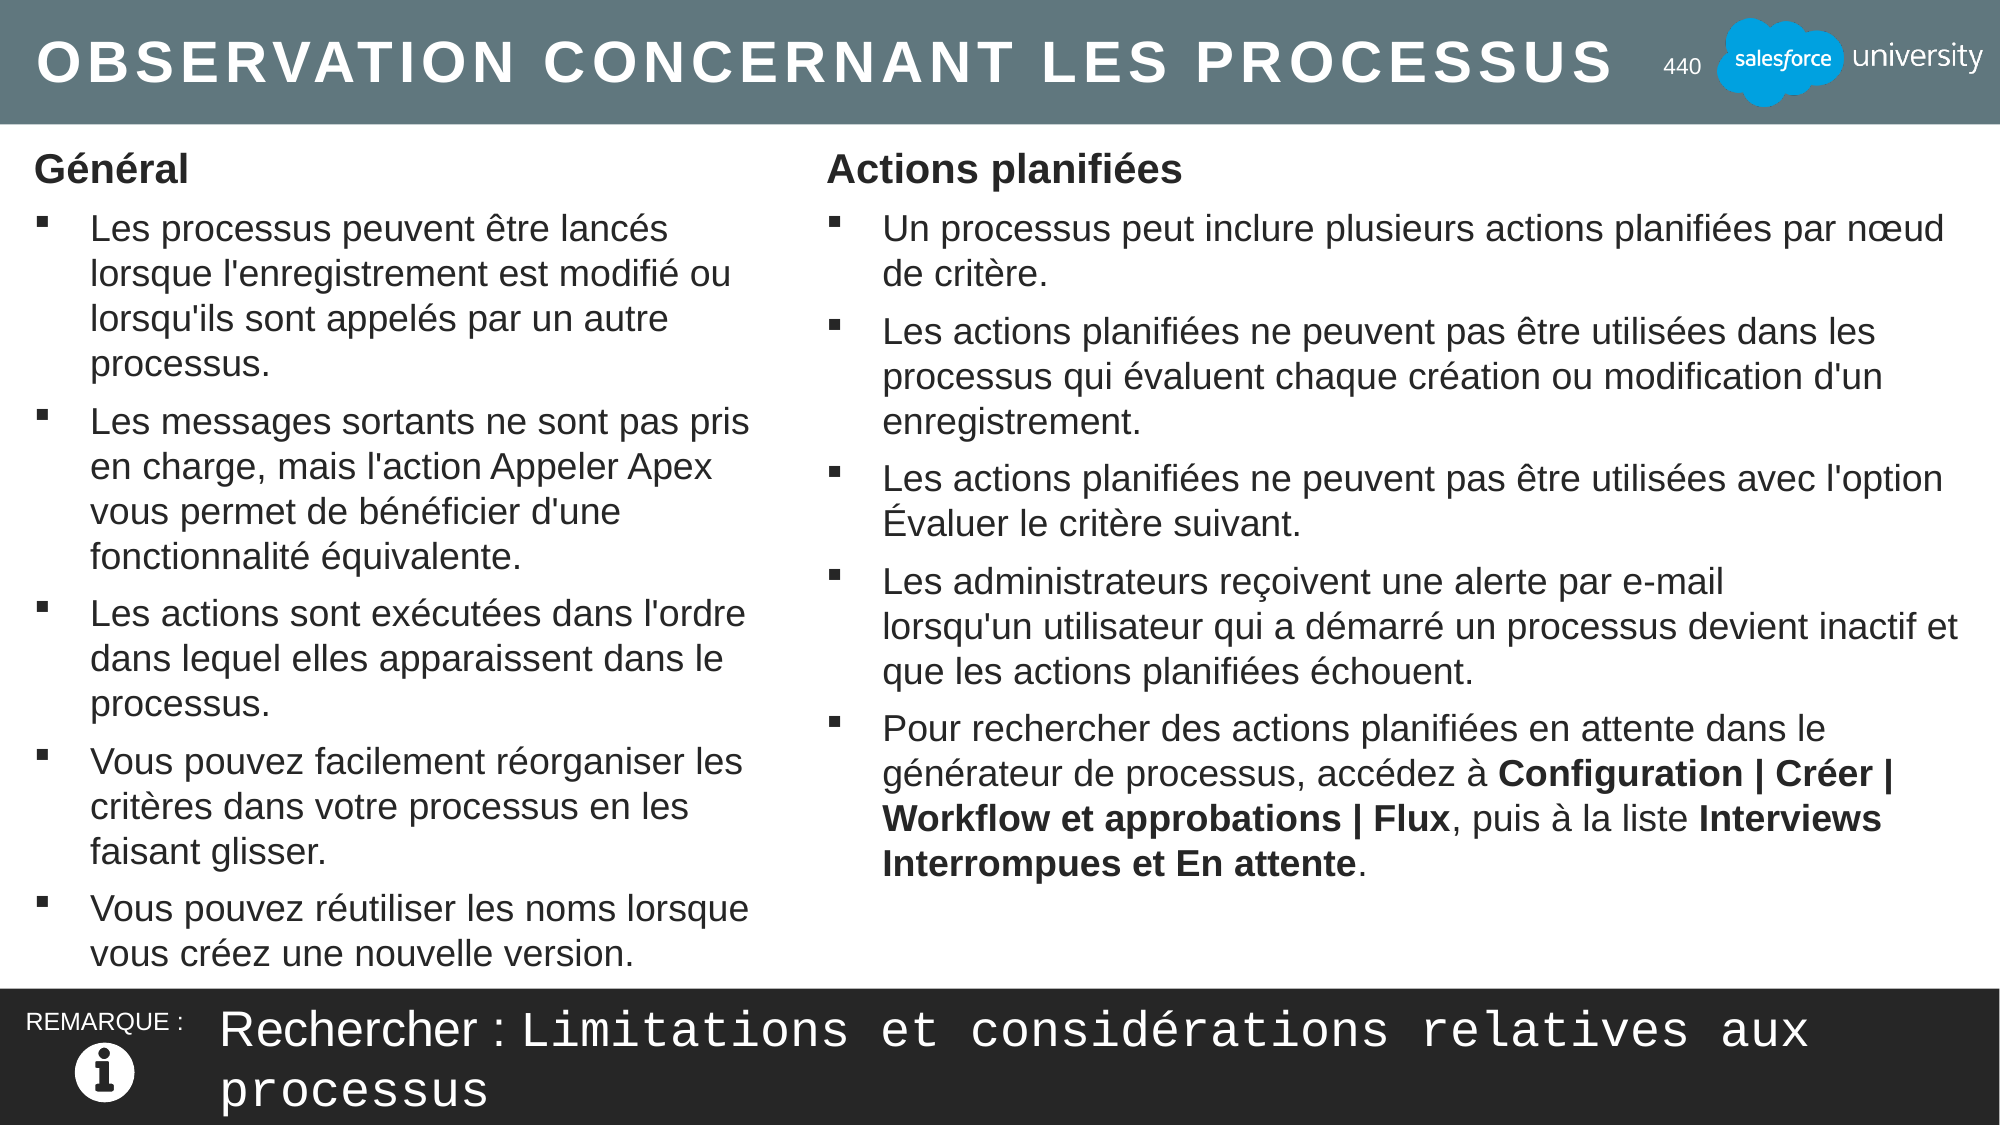

# Observation concernant les processus
440
Général
Les processus peuvent être lancés lorsque l'enregistrement est modifié ou lorsqu'ils sont appelés par un autre processus.
Les messages sortants ne sont pas pris en charge, mais l'action Appeler Apex vous permet de bénéficier d'une fonctionnalité équivalente.
Les actions sont exécutées dans l'ordre dans lequel elles apparaissent dans le processus.
Vous pouvez facilement réorganiser les critères dans votre processus en les faisant glisser.
Vous pouvez réutiliser les noms lorsque vous créez une nouvelle version.

Actions planifiées
Un processus peut inclure plusieurs actions planifiées par nœud de critère.
Les actions planifiées ne peuvent pas être utilisées dans les processus qui évaluent chaque création ou modification d'un enregistrement.
Les actions planifiées ne peuvent pas être utilisées avec l'option Évaluer le critère suivant.
Les administrateurs reçoivent une alerte par e-mail
lorsqu'un utilisateur qui a démarré un processus devient inactif et que les actions planifiées échouent.
Pour rechercher des actions planifiées en attente dans le générateur de processus, accédez à Configuration | Créer | Workflow et approbations | Flux, puis à la liste Interviews Interrompues et En attente.

Rechercher : Limitations et considérations relatives aux processus
REMARQUE :